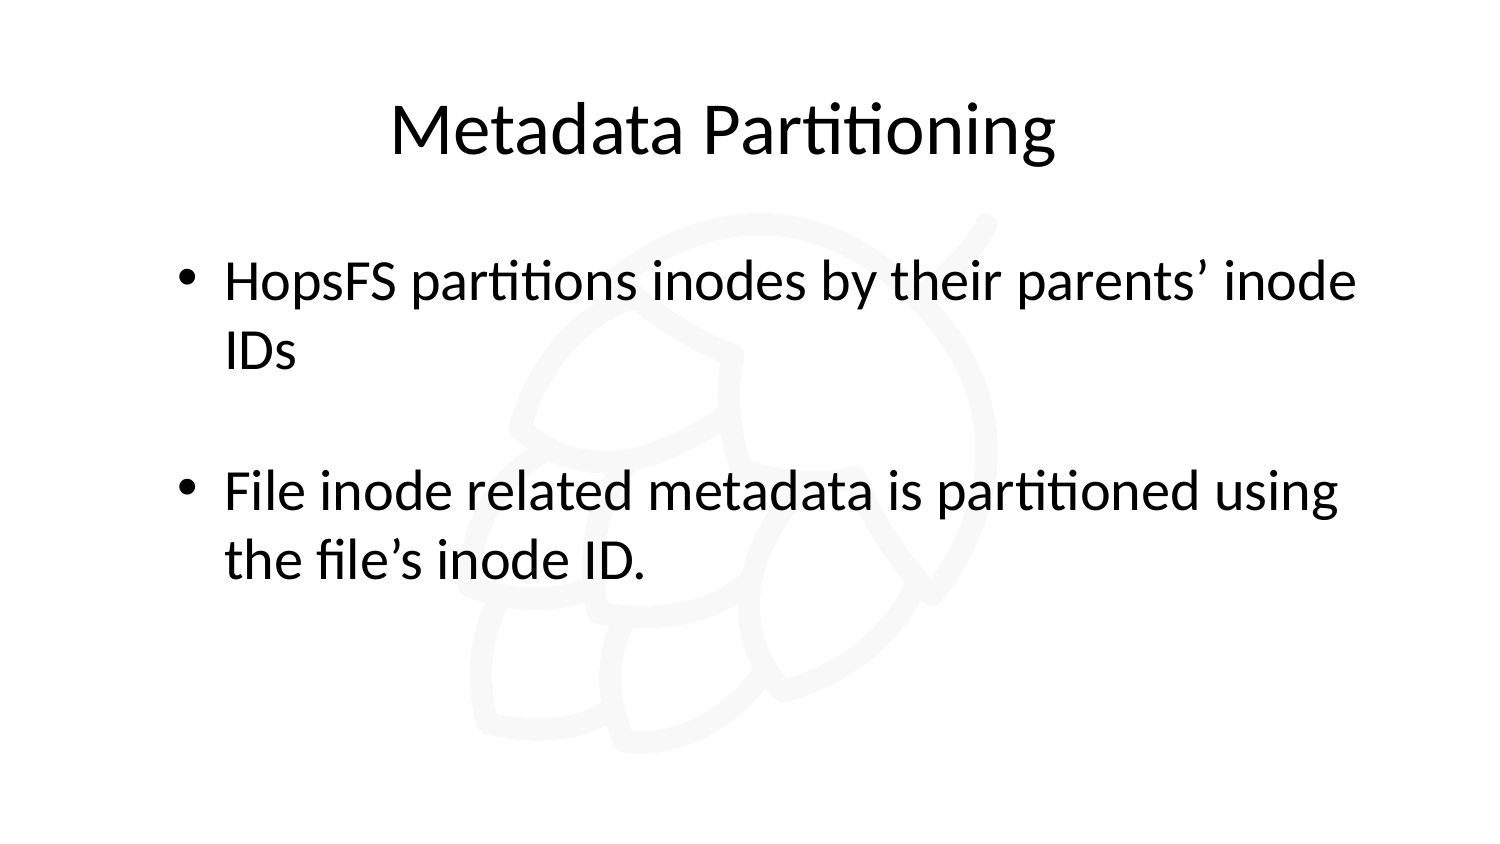

Metadata Partitioning
HopsFS partitions inodes by their parents’ inode IDs

File inode related metadata is partitioned using the file’s inode ID.